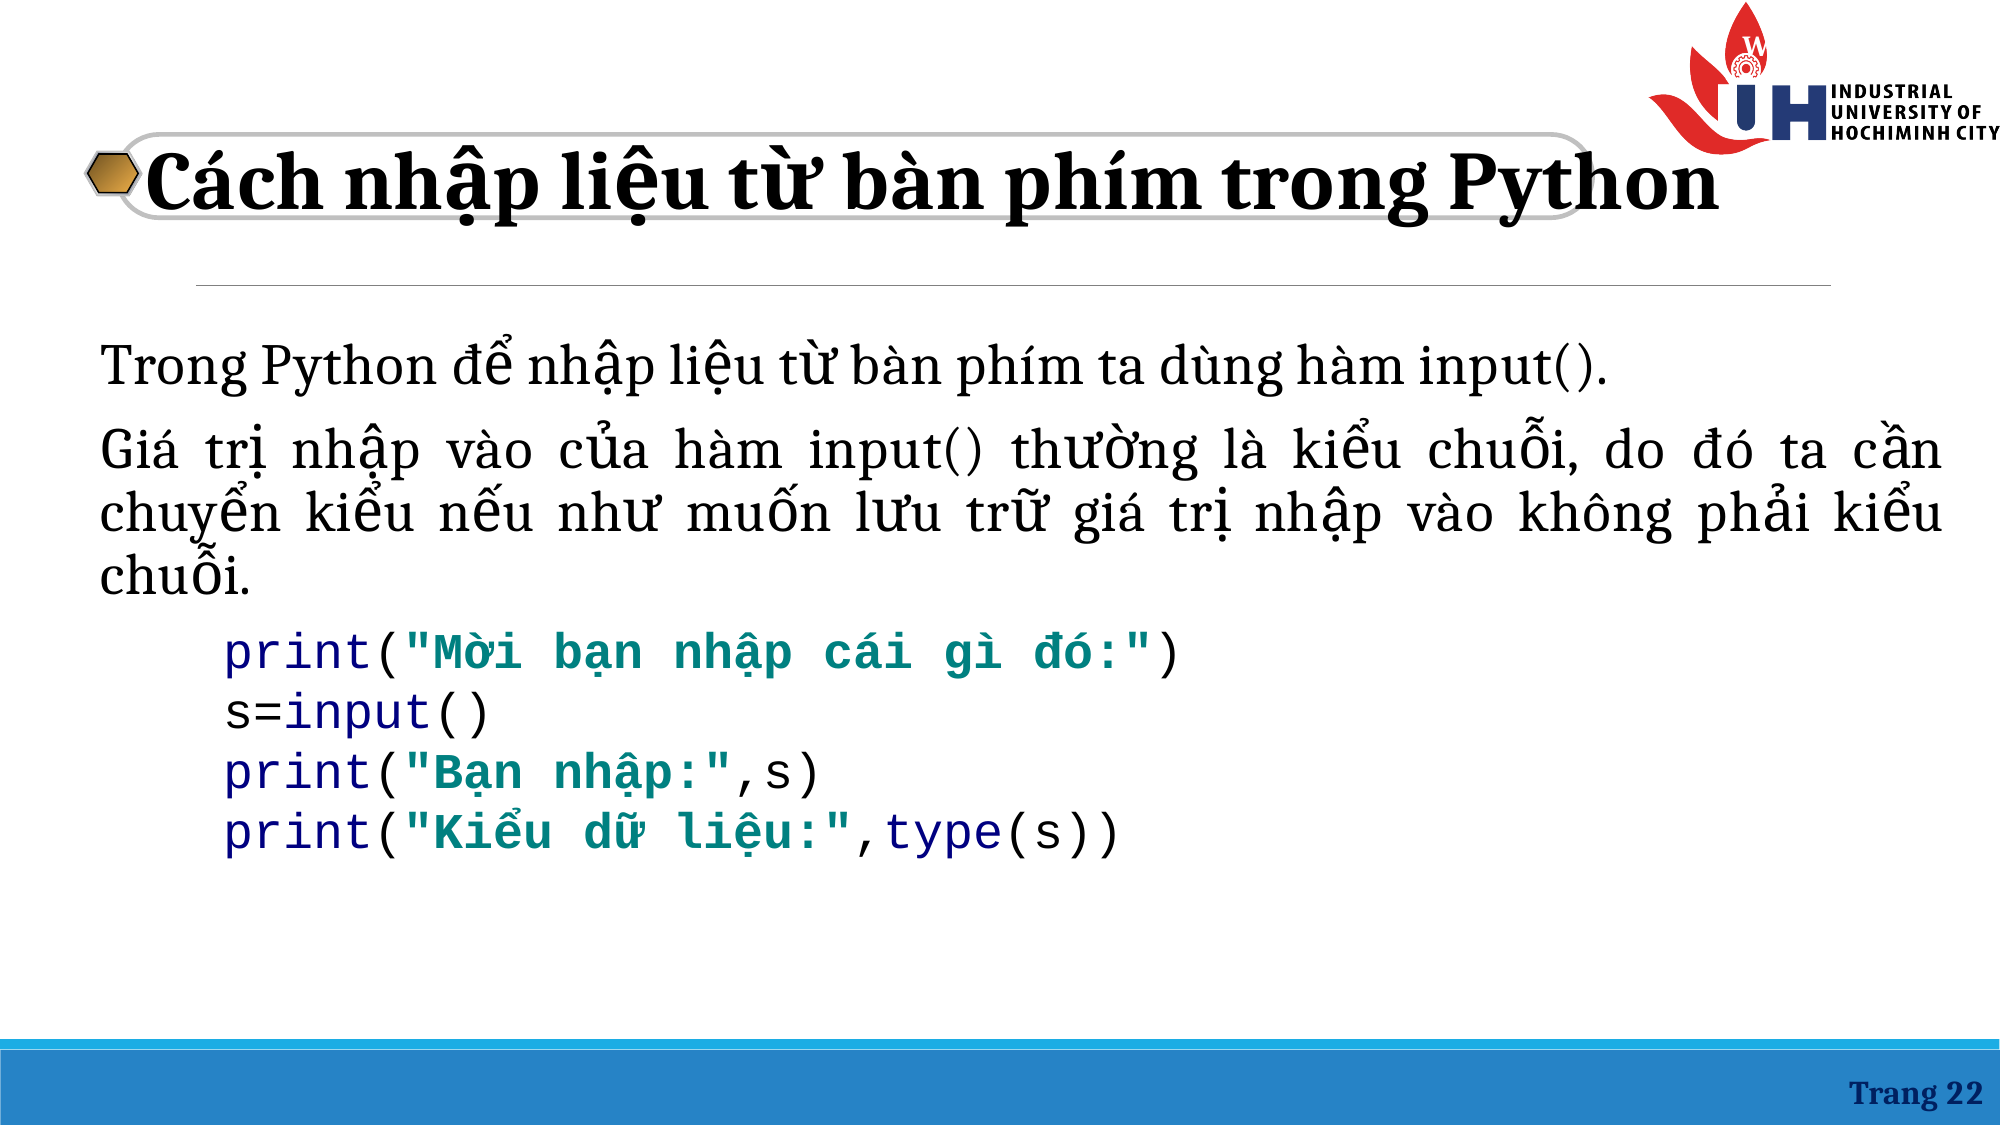

Cách nhập liệu từ bàn phím trong Python

Trong Python để nhập liệu từ bàn phím ta dùng hàm input().
Giá trị nhập vào của hàm input() thường là kiểu chuỗi, do đó ta cần chuyển kiểu nếu như muốn lưu trữ giá trị nhập vào không phải kiểu chuỗi.

print("Mời bạn nhập cái gì đó:")
s=input()
print("Bạn nhập:",s)
print("Kiểu dữ liệu:",type(s))
Trang 22